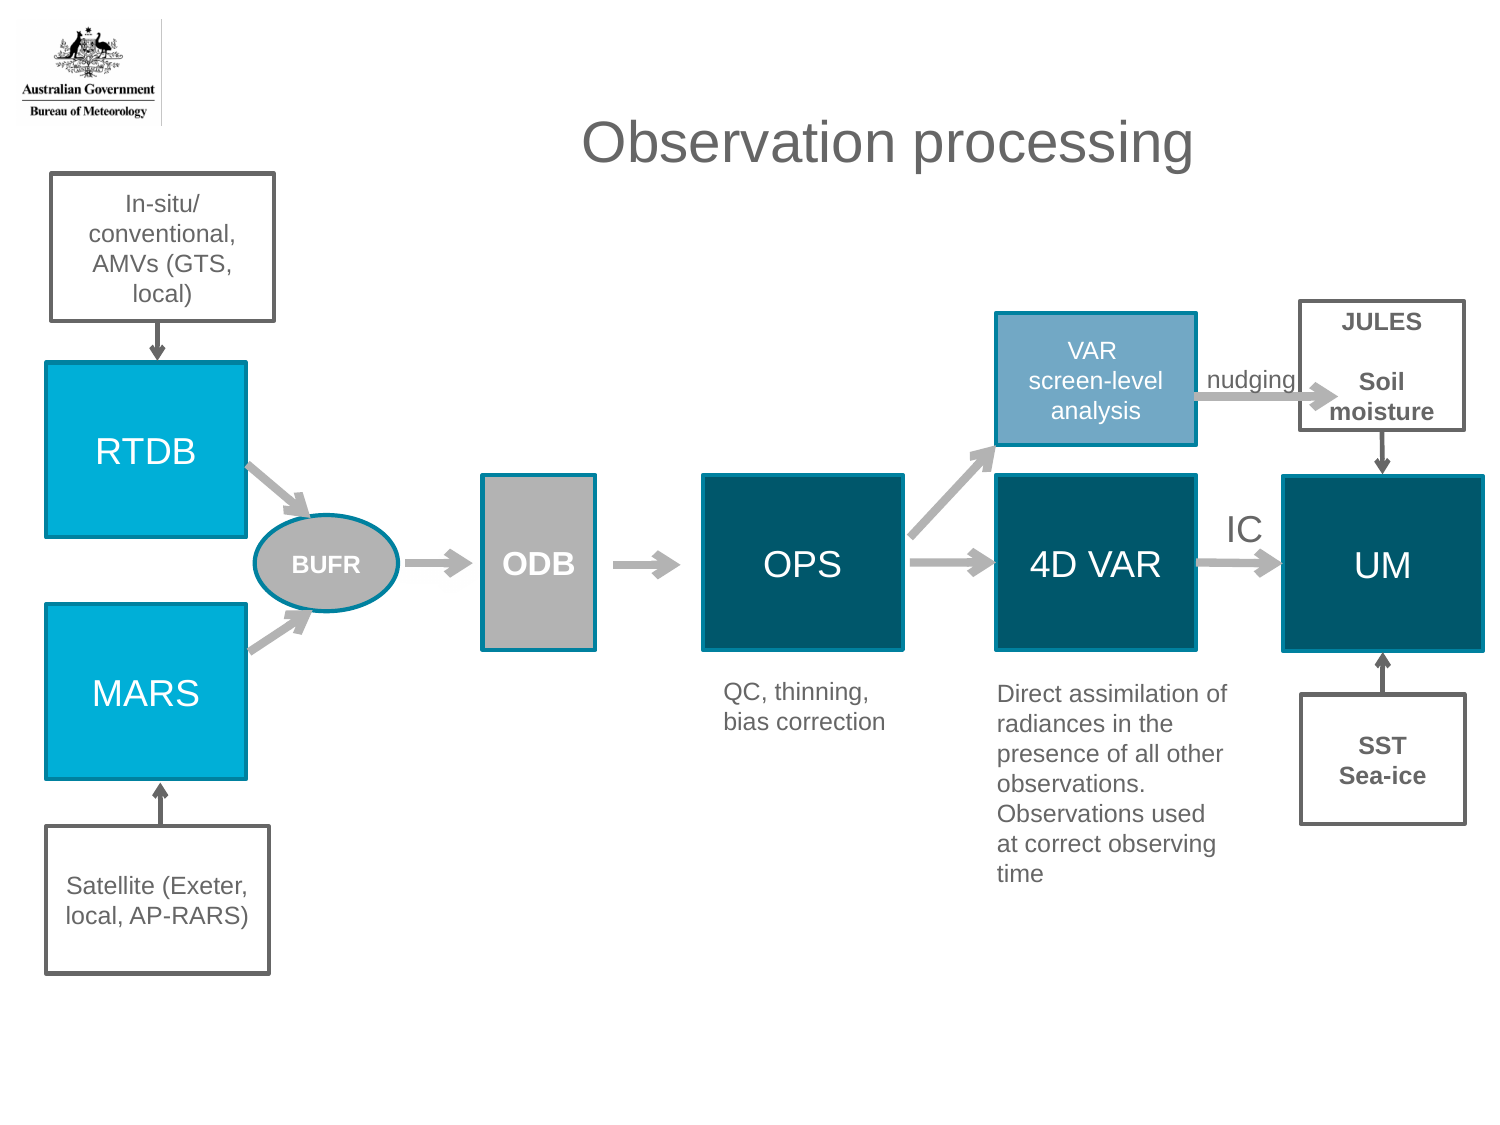

# Observation processing
In-situ/
conventional,
AMVs (GTS, local)
JULES

Soil moisture
VAR
screen-level
analysis
nudging
RTDB
ODB
OPS
4D VAR
UM
IC
BUFR
MARS
QC, thinning,
bias correction
Direct assimilation of
radiances in the presence of all other observations.
Observations used at correct observing time
SST
Sea-ice
Satellite (Exeter, local, AP-RARS)